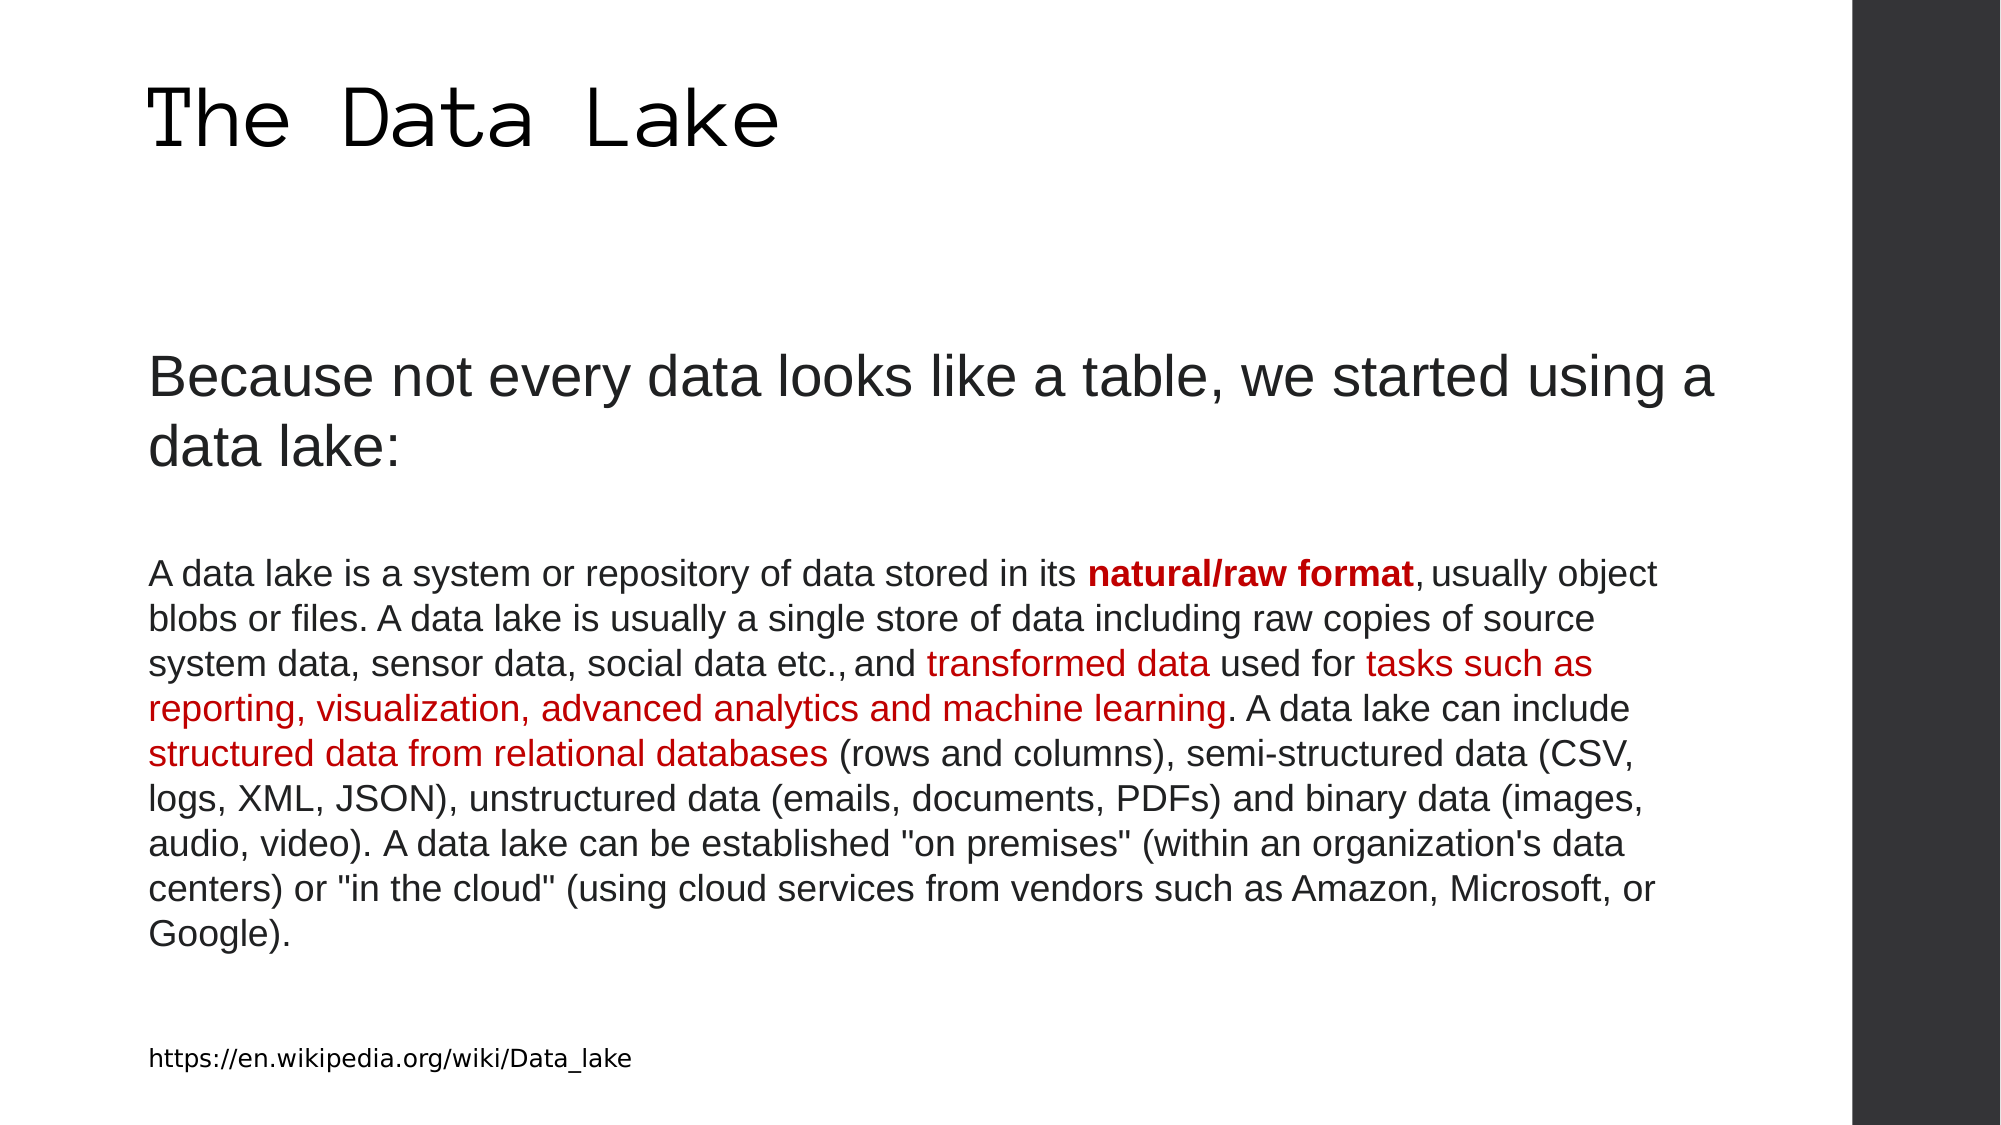

# The Data Lake
Because not every data looks like a table, we started using a data lake:
A data lake is a system or repository of data stored in its natural/raw format, usually object blobs or files. A data lake is usually a single store of data including raw copies of source system data, sensor data, social data etc., and transformed data used for tasks such as reporting, visualization, advanced analytics and machine learning. A data lake can include structured data from relational databases (rows and columns), semi-structured data (CSV, logs, XML, JSON), unstructured data (emails, documents, PDFs) and binary data (images, audio, video). A data lake can be established "on premises" (within an organization's data centers) or "in the cloud" (using cloud services from vendors such as Amazon, Microsoft, or Google).
https://en.wikipedia.org/wiki/Data_lake